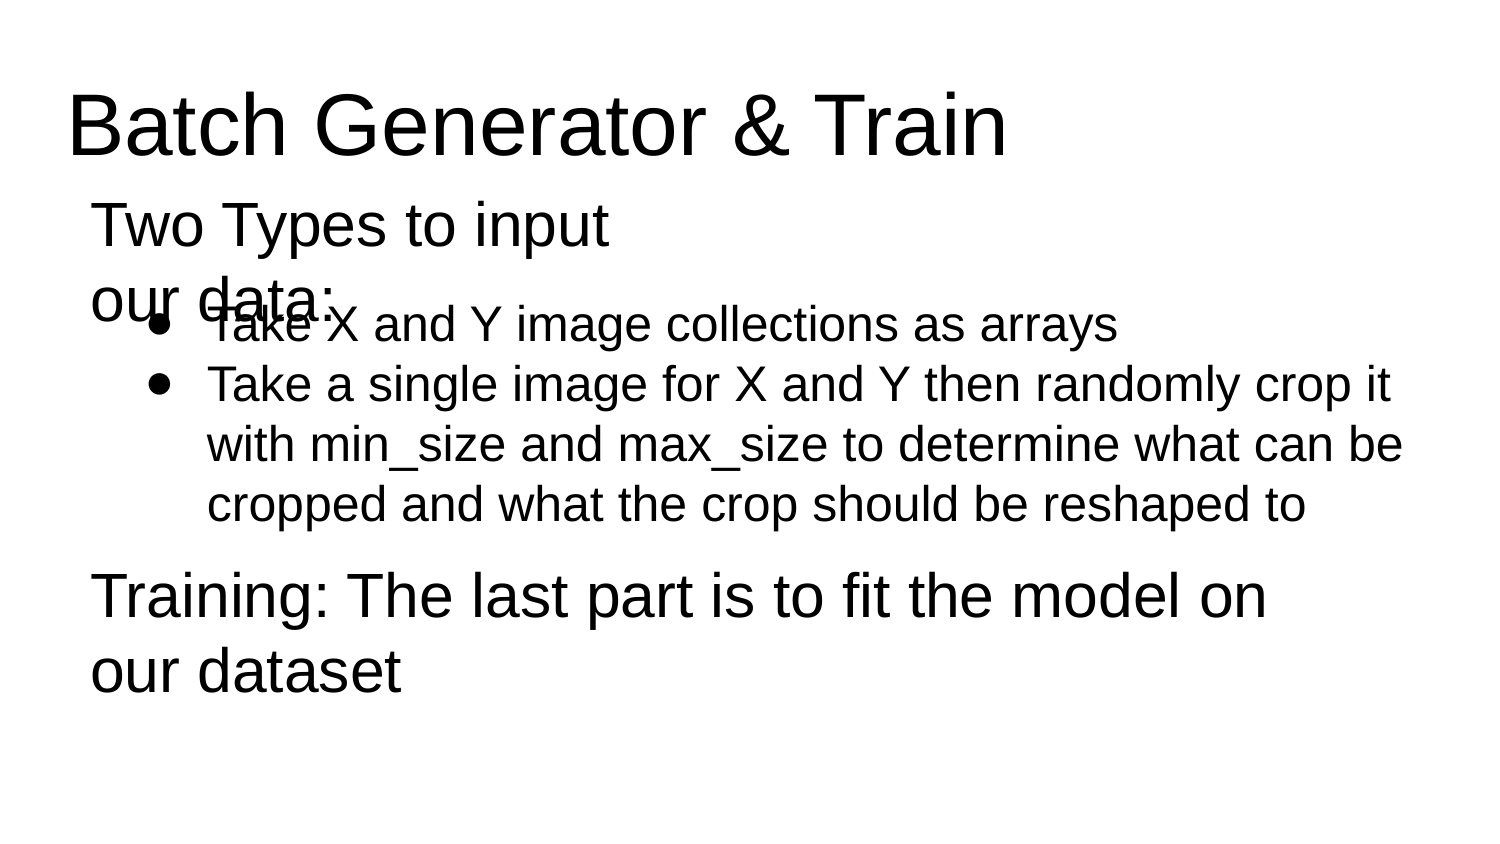

# Batch Generator & Train
Two Types to input our data:
Take X and Y image collections as arrays
Take a single image for X and Y then randomly crop it with min_size and max_size to determine what can be cropped and what the crop should be reshaped to
Training: The last part is to fit the model on our dataset